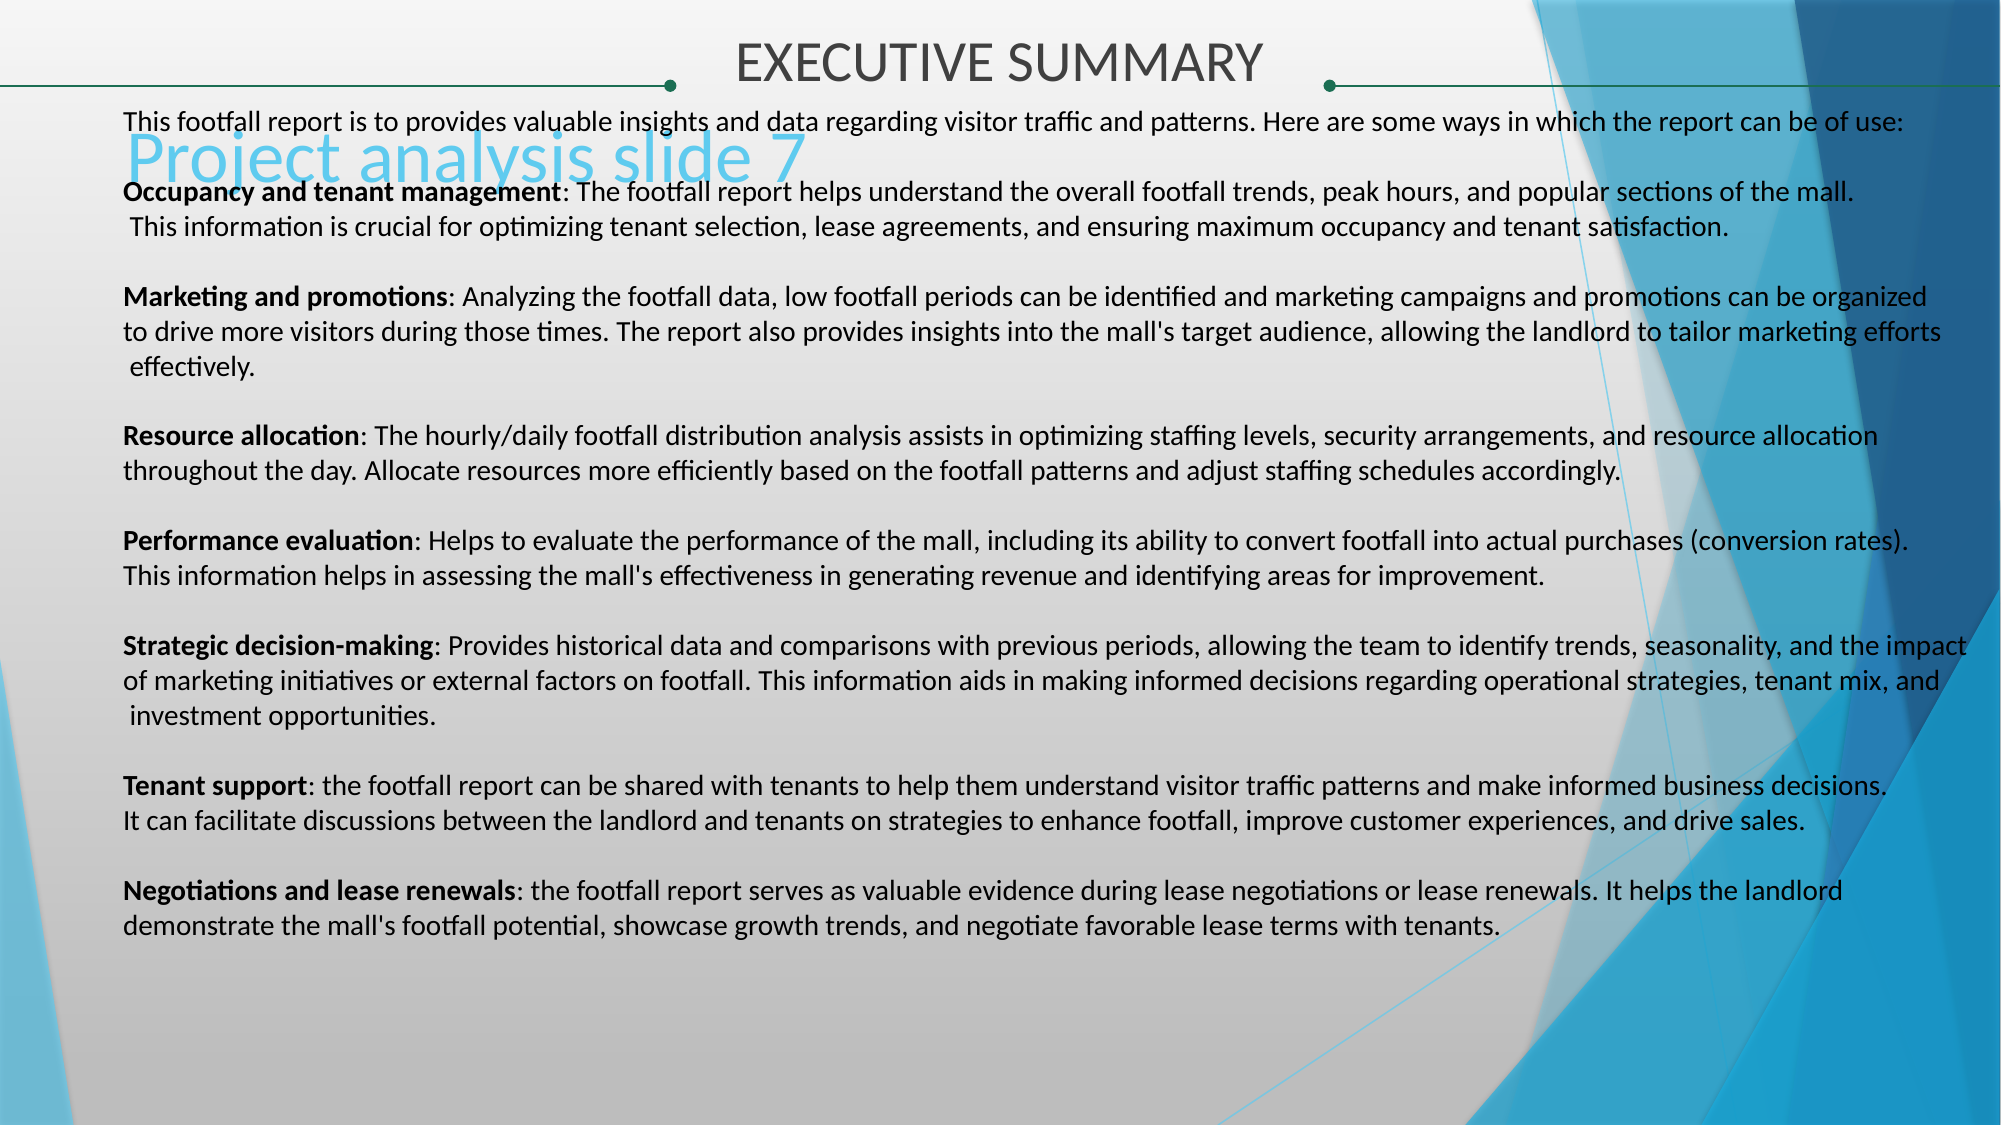

EXECUTIVE SUMMARY
This footfall report is to provides valuable insights and data regarding visitor traffic and patterns. Here are some ways in which the report can be of use:

Occupancy and tenant management: The footfall report helps understand the overall footfall trends, peak hours, and popular sections of the mall.
 This information is crucial for optimizing tenant selection, lease agreements, and ensuring maximum occupancy and tenant satisfaction.

Marketing and promotions: Analyzing the footfall data, low footfall periods can be identified and marketing campaigns and promotions can be organized
to drive more visitors during those times. The report also provides insights into the mall's target audience, allowing the landlord to tailor marketing efforts
 effectively.

Resource allocation: The hourly/daily footfall distribution analysis assists in optimizing staffing levels, security arrangements, and resource allocation
throughout the day. Allocate resources more efficiently based on the footfall patterns and adjust staffing schedules accordingly.

Performance evaluation: Helps to evaluate the performance of the mall, including its ability to convert footfall into actual purchases (conversion rates).
This information helps in assessing the mall's effectiveness in generating revenue and identifying areas for improvement.

Strategic decision-making: Provides historical data and comparisons with previous periods, allowing the team to identify trends, seasonality, and the impact
of marketing initiatives or external factors on footfall. This information aids in making informed decisions regarding operational strategies, tenant mix, and
 investment opportunities.

Tenant support: the footfall report can be shared with tenants to help them understand visitor traffic patterns and make informed business decisions.
It can facilitate discussions between the landlord and tenants on strategies to enhance footfall, improve customer experiences, and drive sales.

Negotiations and lease renewals: the footfall report serves as valuable evidence during lease negotiations or lease renewals. It helps the landlord
demonstrate the mall's footfall potential, showcase growth trends, and negotiate favorable lease terms with tenants.
# Project analysis slide 7
3